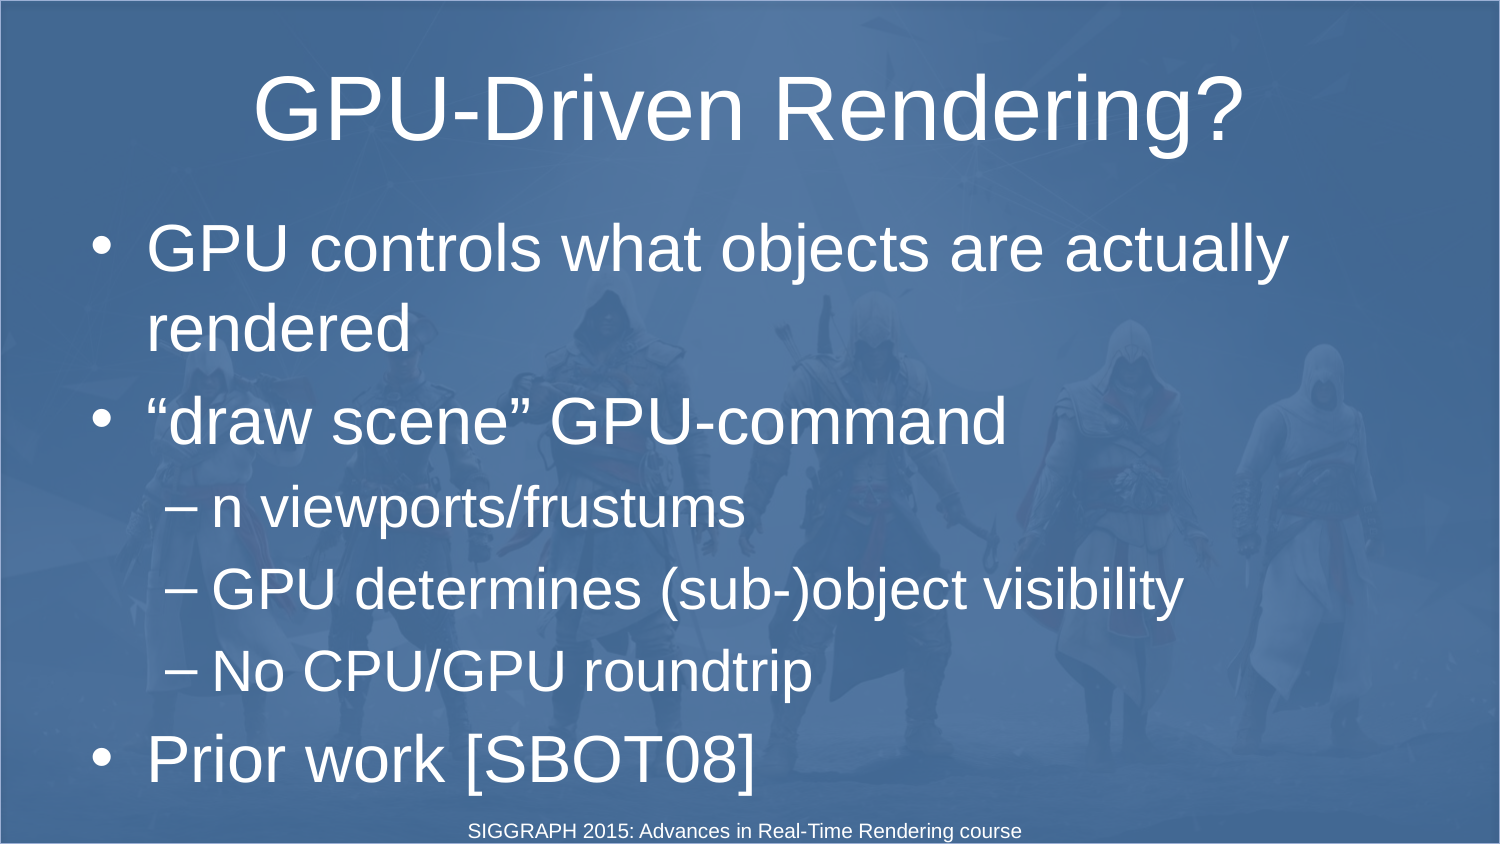

# GPU-Driven Rendering?
GPU controls what objects are actually rendered
“draw scene” GPU-command
n viewports/frustums
GPU determines (sub-)object visibility
No CPU/GPU roundtrip
Prior work [SBOT08]

SIGGRAPH 2015: Advances in Real-Time Rendering course